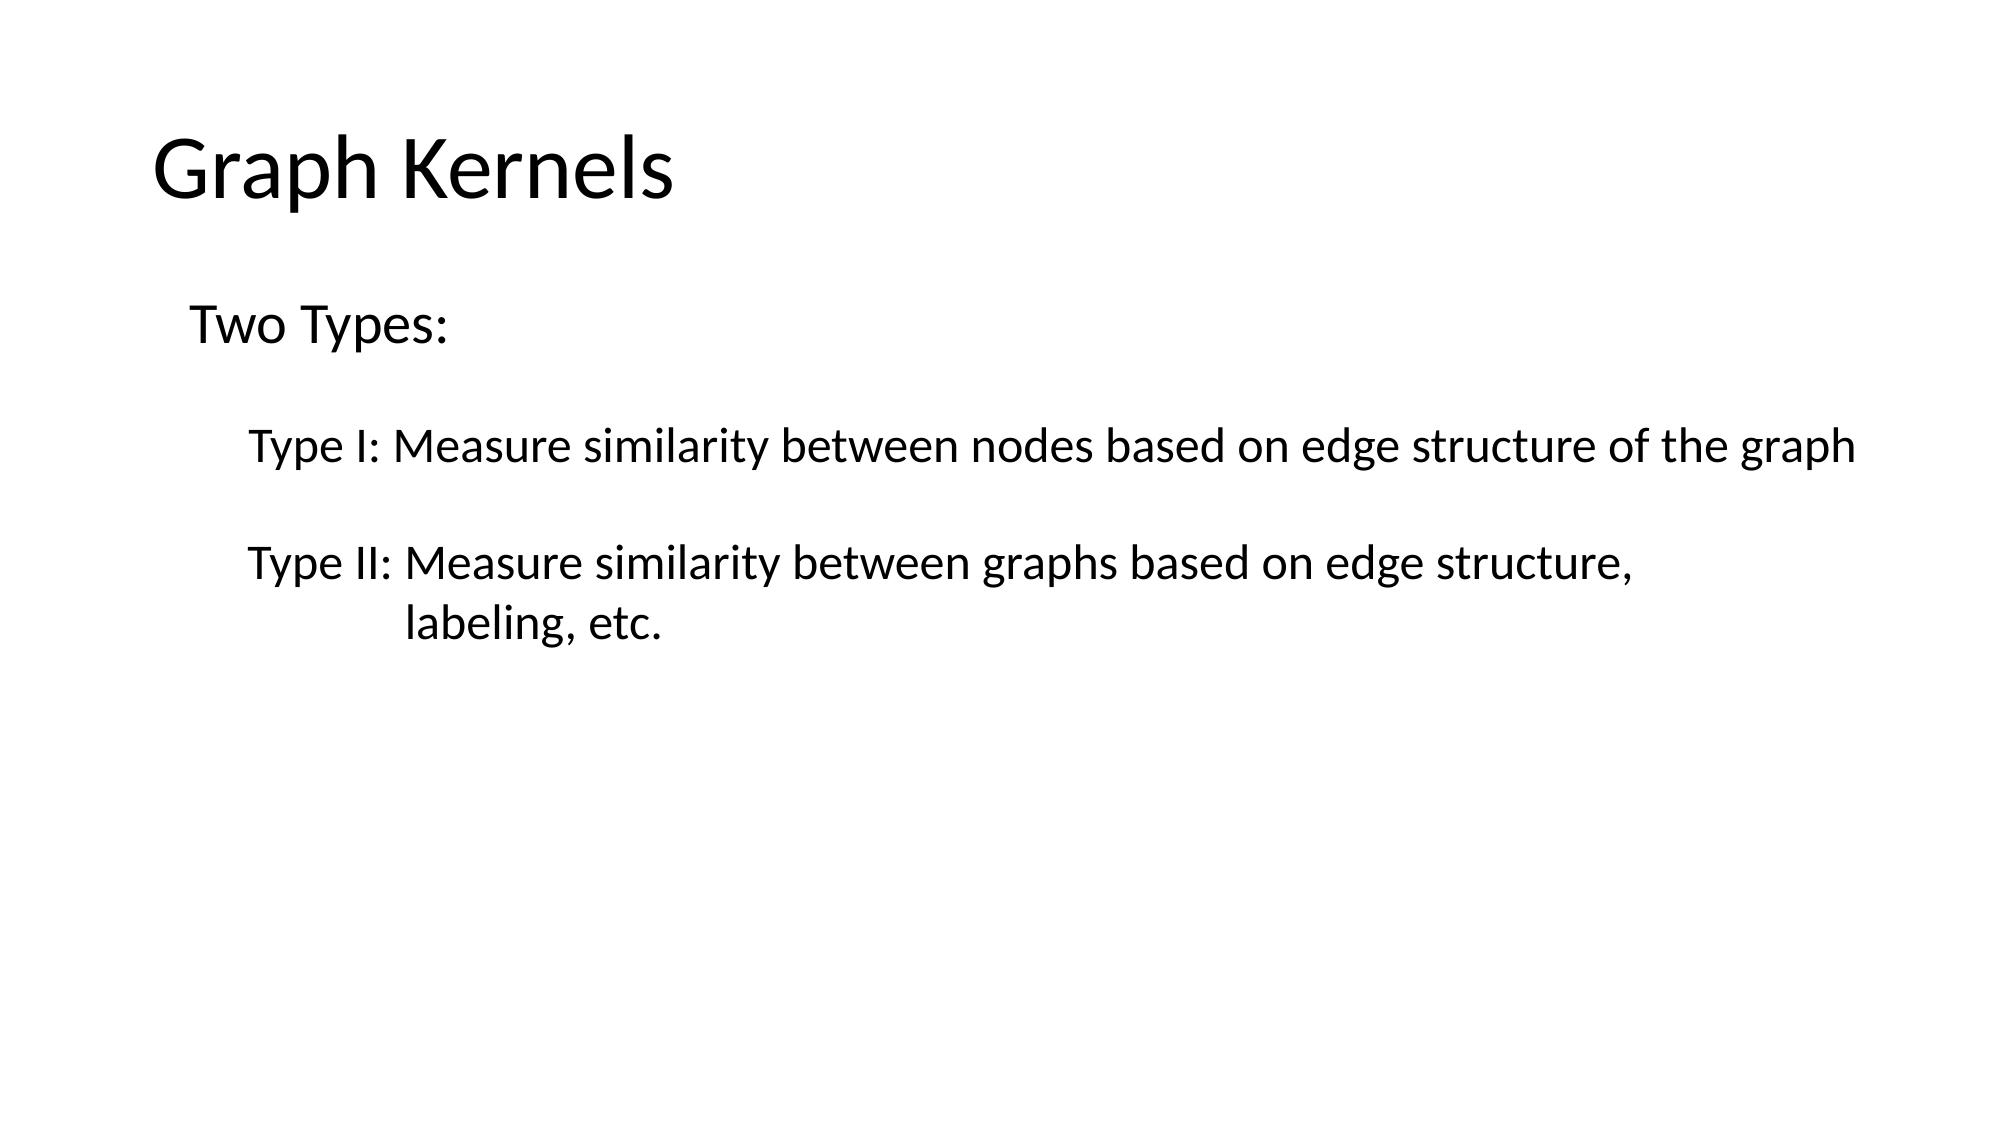

# Graph Kernels
Two Types:
Type I: Measure similarity between nodes based on edge structure of the graph
Type II: Measure similarity between graphs based on edge structure,
              labeling, etc.